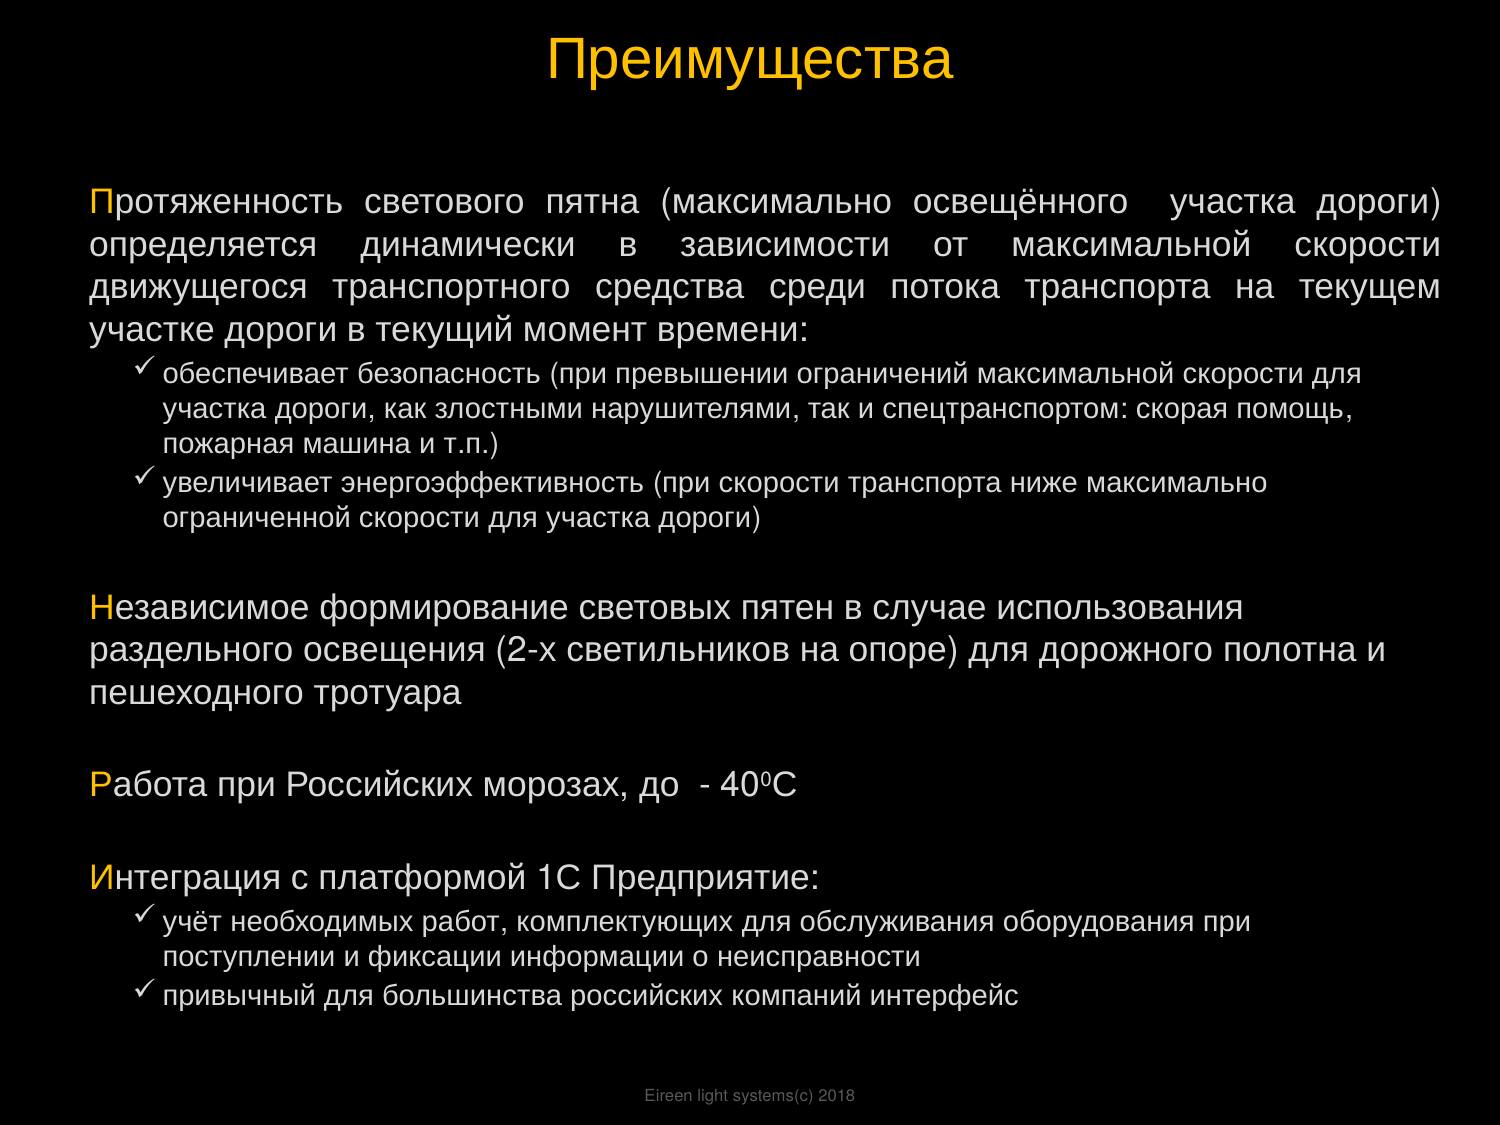

Преимущества
Протяженность светового пятна (максимально освещённого  участка дороги) определяется динамически в зависимости от максимальной скорости движущегося транспортного средства среди потока транспорта на текущем участке дороги в текущий момент времени:
обеспечивает безопасность (при превышении ограничений максимальной скорости для участка дороги, как злостными нарушителями, так и спецтранспортом: скорая помощь, пожарная машина и т.п.)
увеличивает энергоэффективность (при скорости транспорта ниже максимально ограниченной скорости для участка дороги)

Независимое формирование световых пятен в случае использования раздельного освещения (2-х светильников на опоре) для дорожного полотна и пешеходного тротуара

Работа при Российских морозах, до  - 400С

Интеграция с платформой 1С Предприятие:
учёт необходимых работ, комплектующих для обслуживания оборудования при
поступлении и фиксации информации о неисправности
привычный для большинства российских компаний интерфейс
Eireen light systems(c) 2018